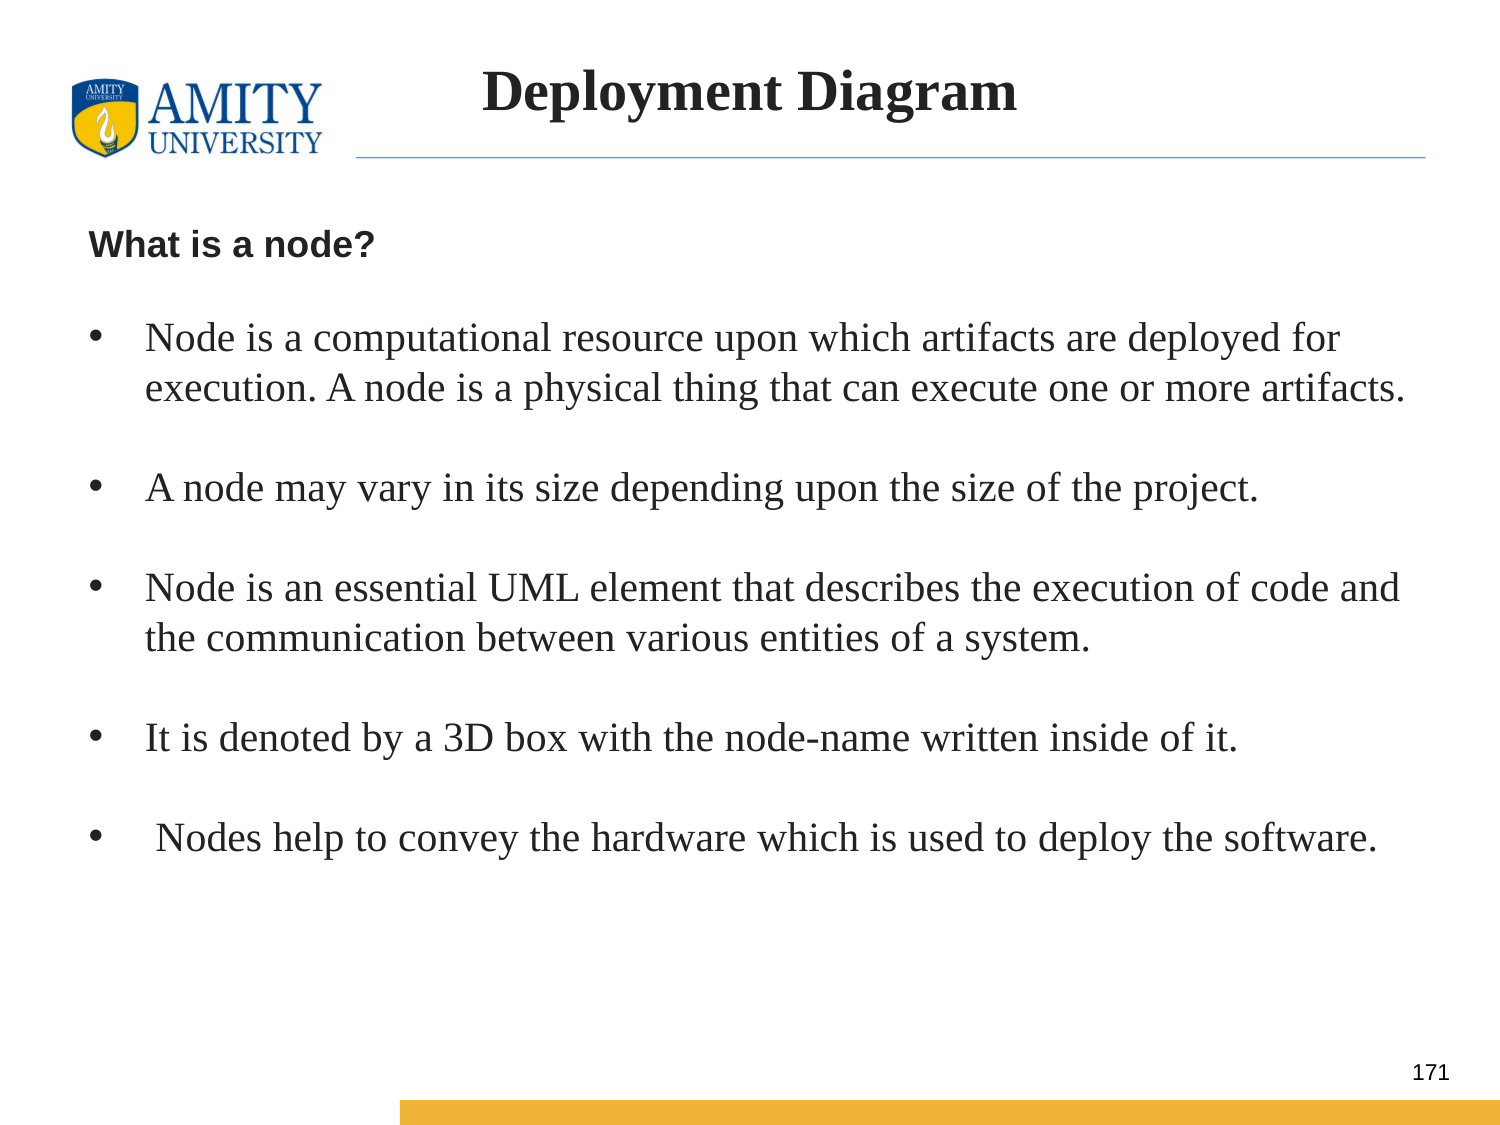

# Deployment Diagram
What is a node?

Node is a computational resource upon which artifacts are deployed for execution. A node is a physical thing that can execute one or more artifacts.

A node may vary in its size depending upon the size of the project.

Node is an essential UML element that describes the execution of code and the communication between various entities of a system.

It is denoted by a 3D box with the node-name written inside of it.

 Nodes help to convey the hardware which is used to deploy the software.

171